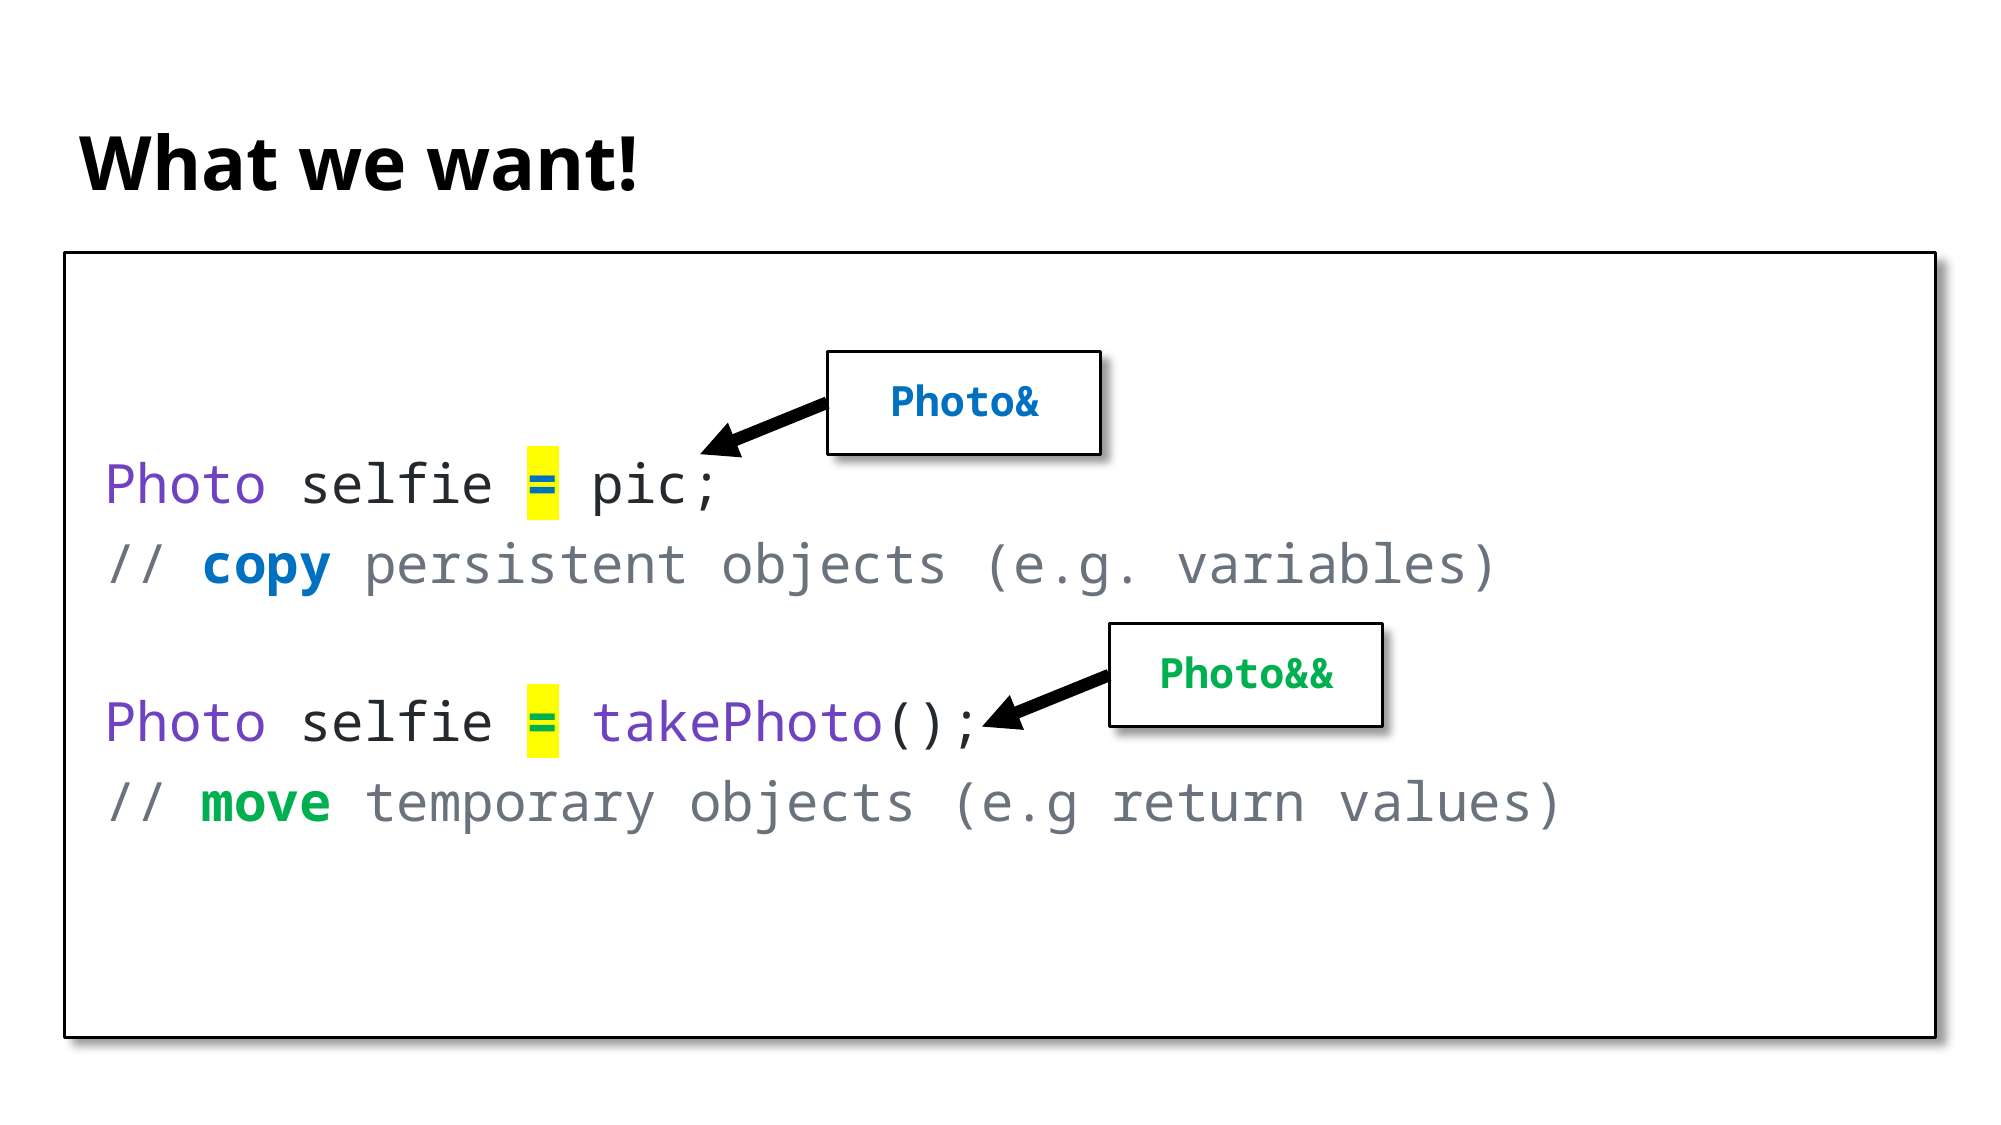

# What we want!
Photo selfie = pic;
// copy persistent objects (e.g. variables)

Photo selfie = takePhoto();
// move temporary objects (e.g return values)
Photo&
Photo&&